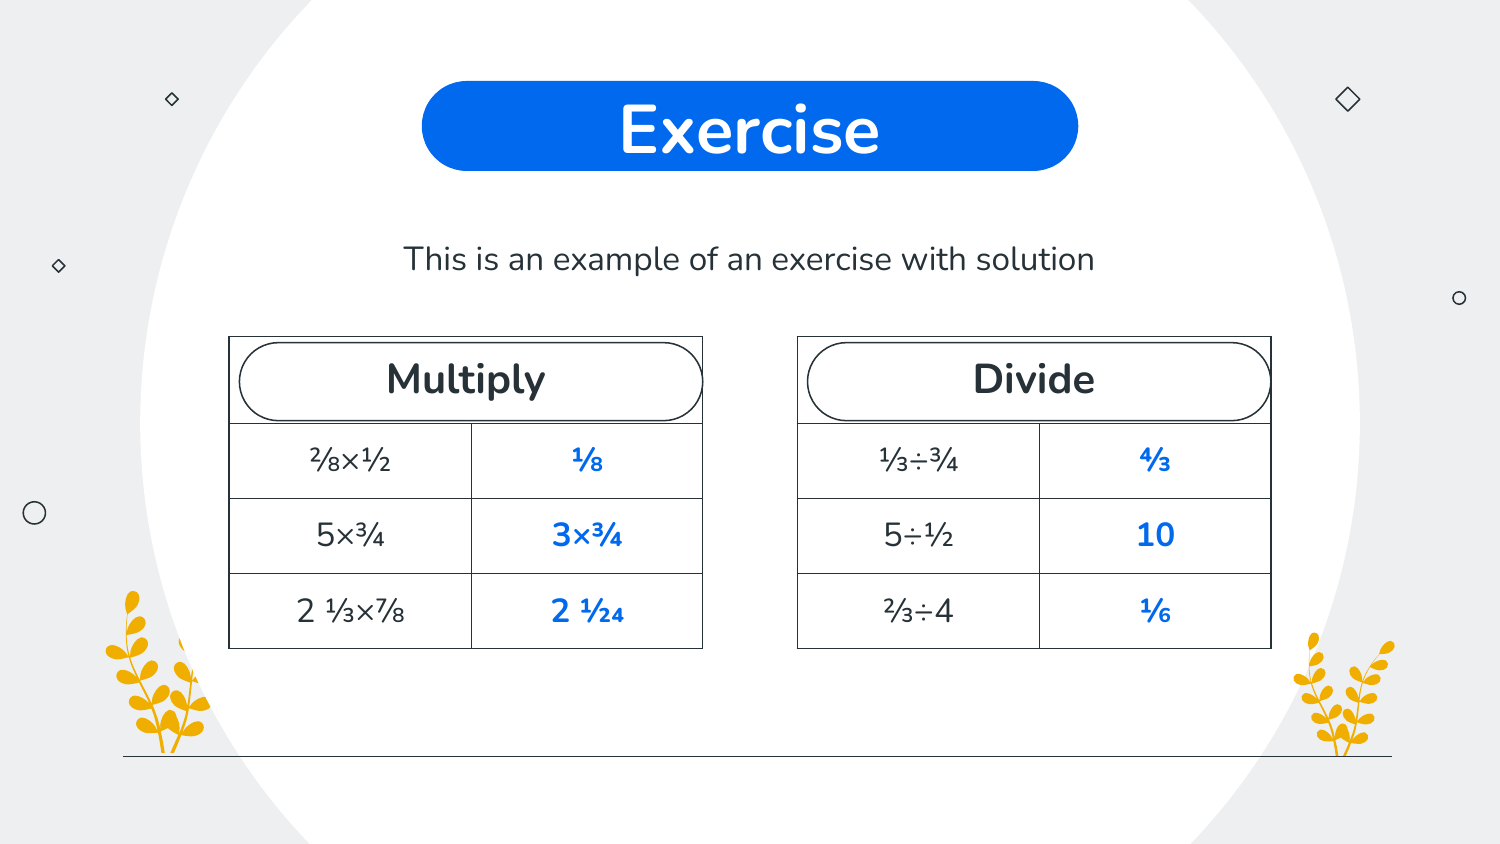

# Exercise
This is an example of an exercise with solution
| Multiply |  |
| --- | --- |
| 2⁄8×1⁄2 | 1⁄8 |
| 5×3⁄4 | 3×3⁄4 |
| 2 1⁄3×7⁄8 | 2 1⁄24 |
| Divide |  |
| --- | --- |
| 1⁄3÷3⁄4 | 4⁄3 |
| 5÷1⁄2 | 10 |
| 2⁄3÷4 | 1⁄6 |